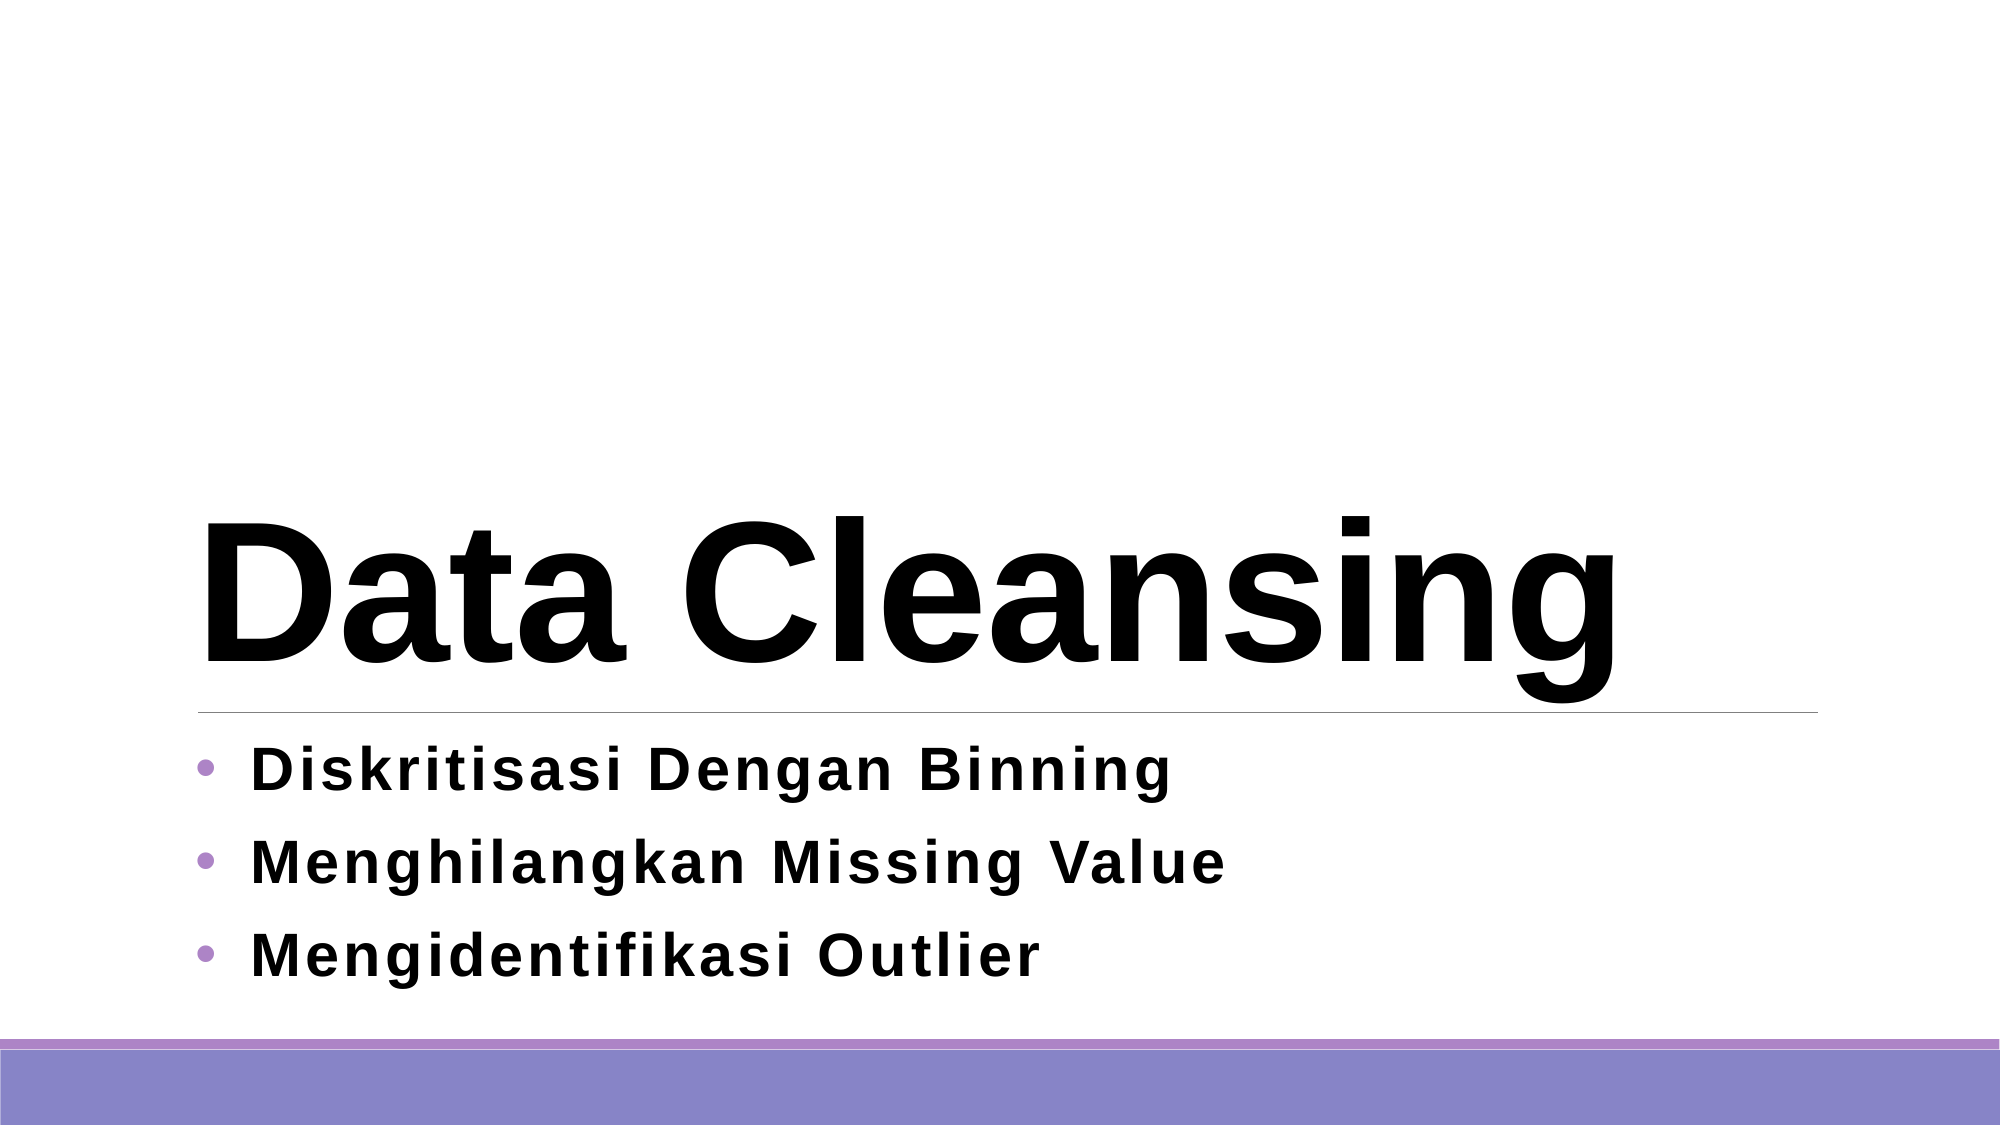

# Data Cleansing
Diskritisasi Dengan Binning
Menghilangkan Missing Value
Mengidentifikasi Outlier